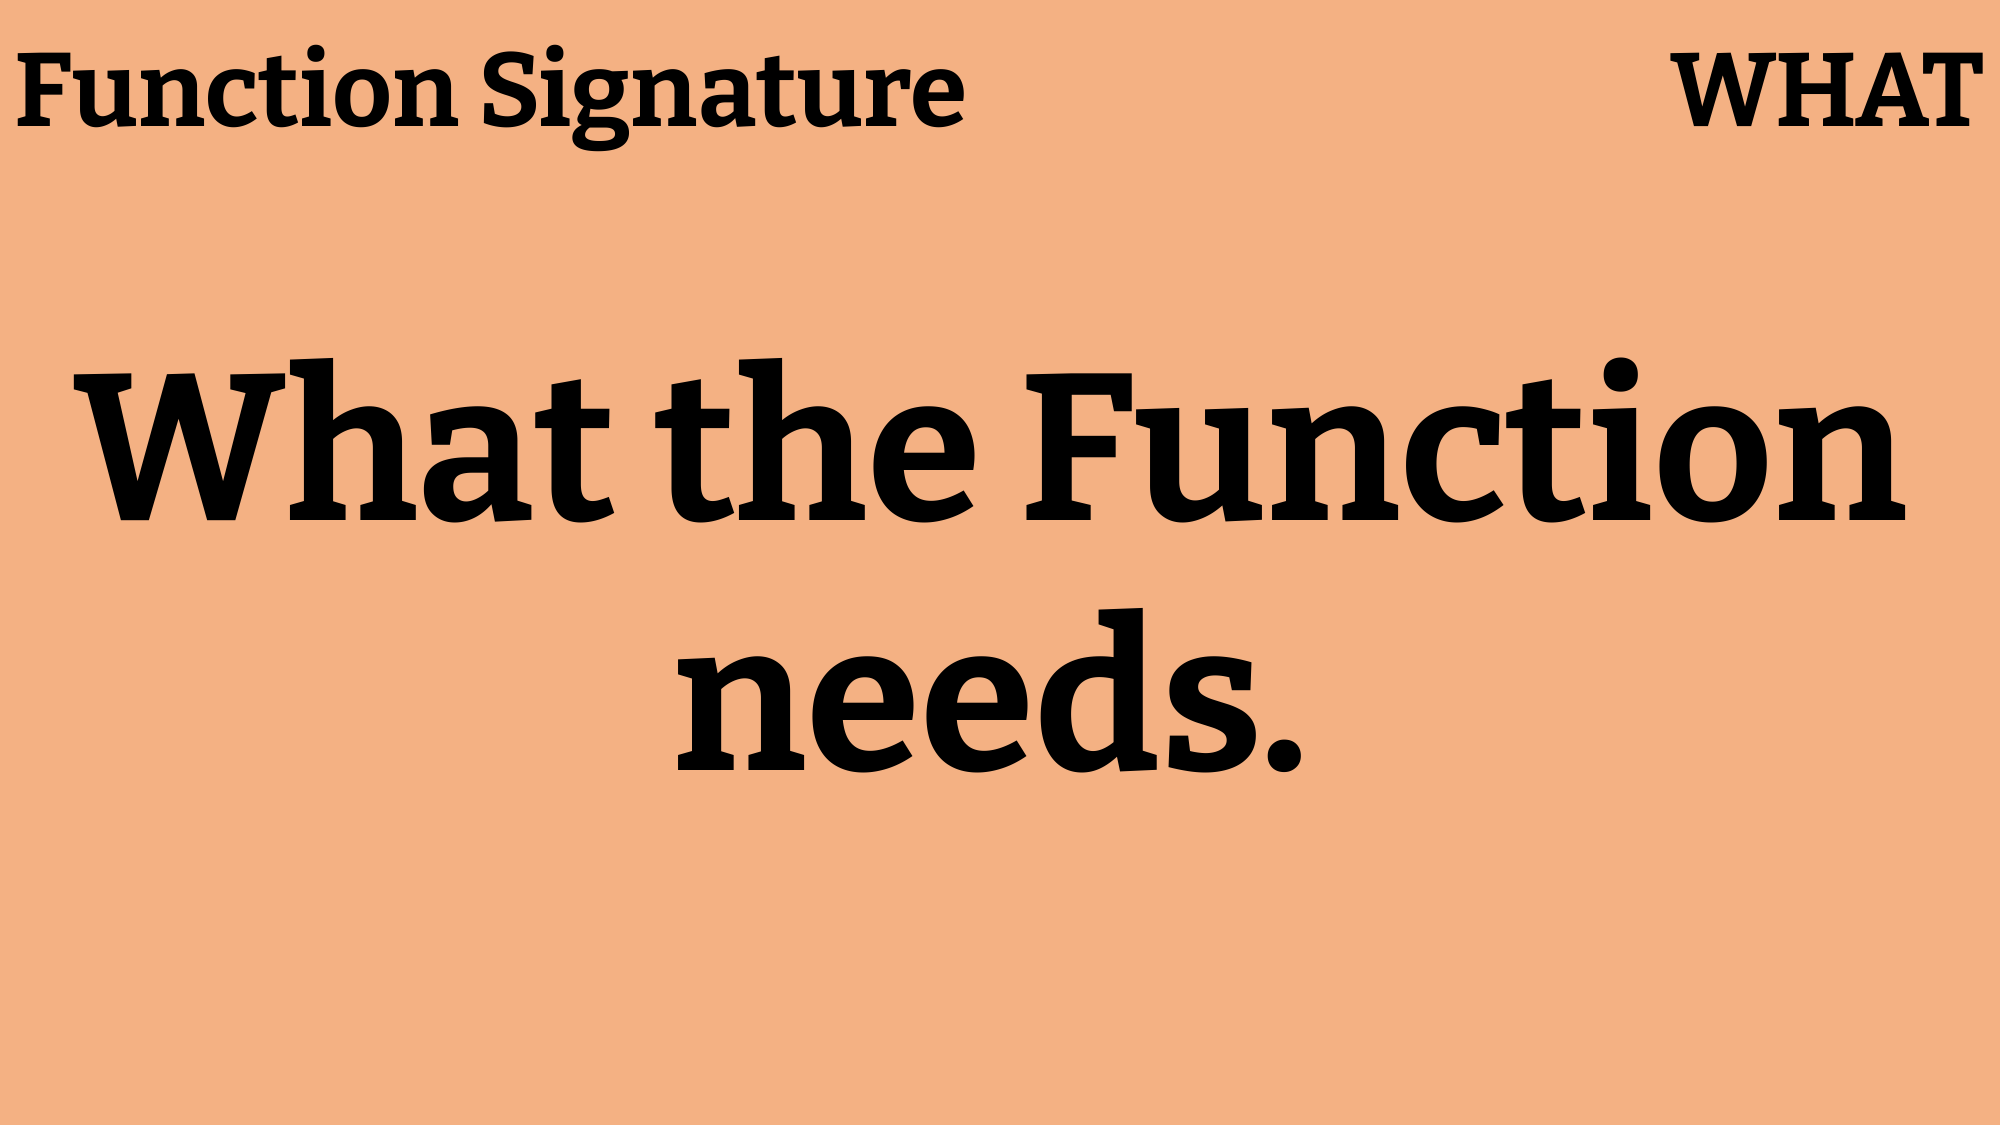

Function Signature
WHAT
What the Function needs.